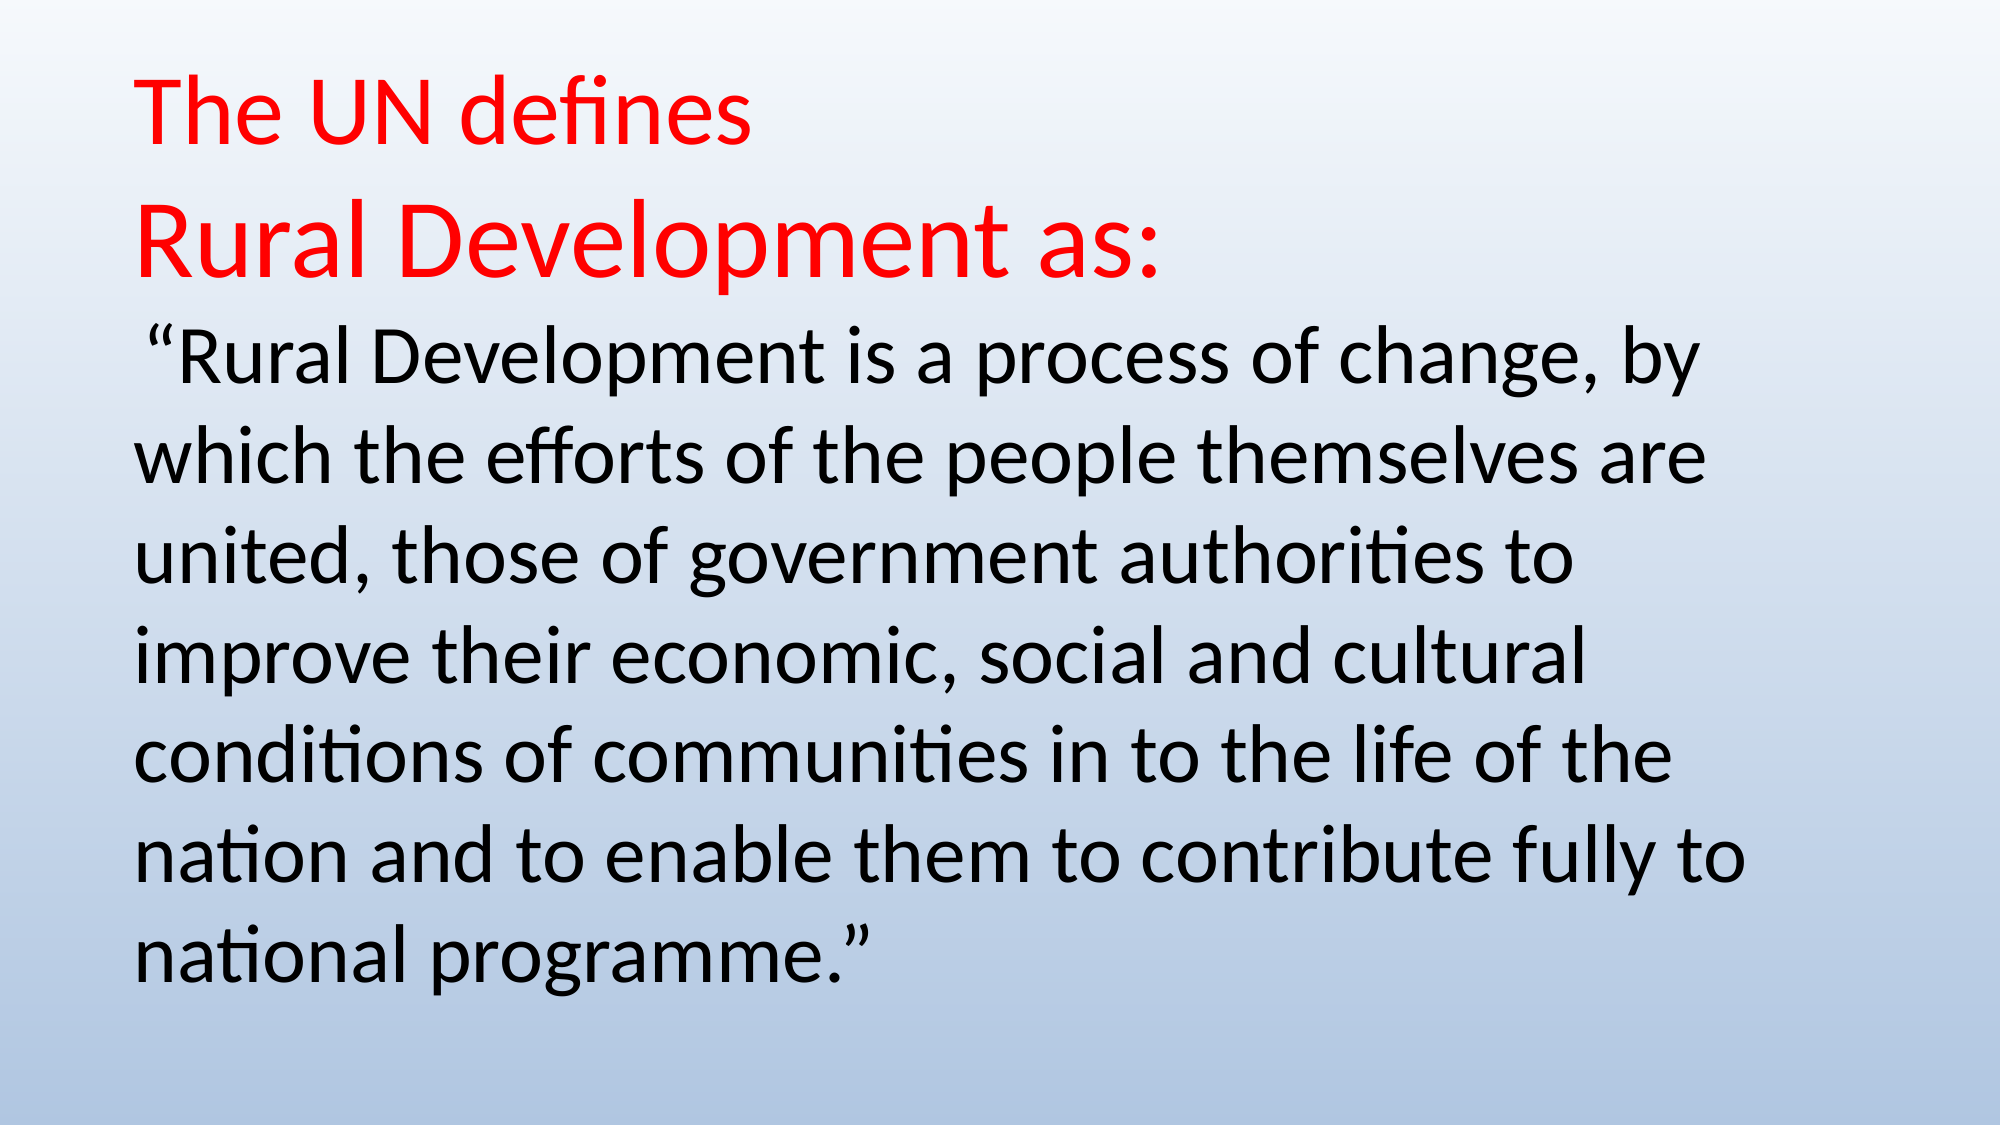

The UN defines
Rural Development as:
 “Rural Development is a process of change, by which the efforts of the people themselves are united, those of government authorities to improve their economic, social and cultural conditions of communities in to the life of the nation and to enable them to contribute fully to national programme.”